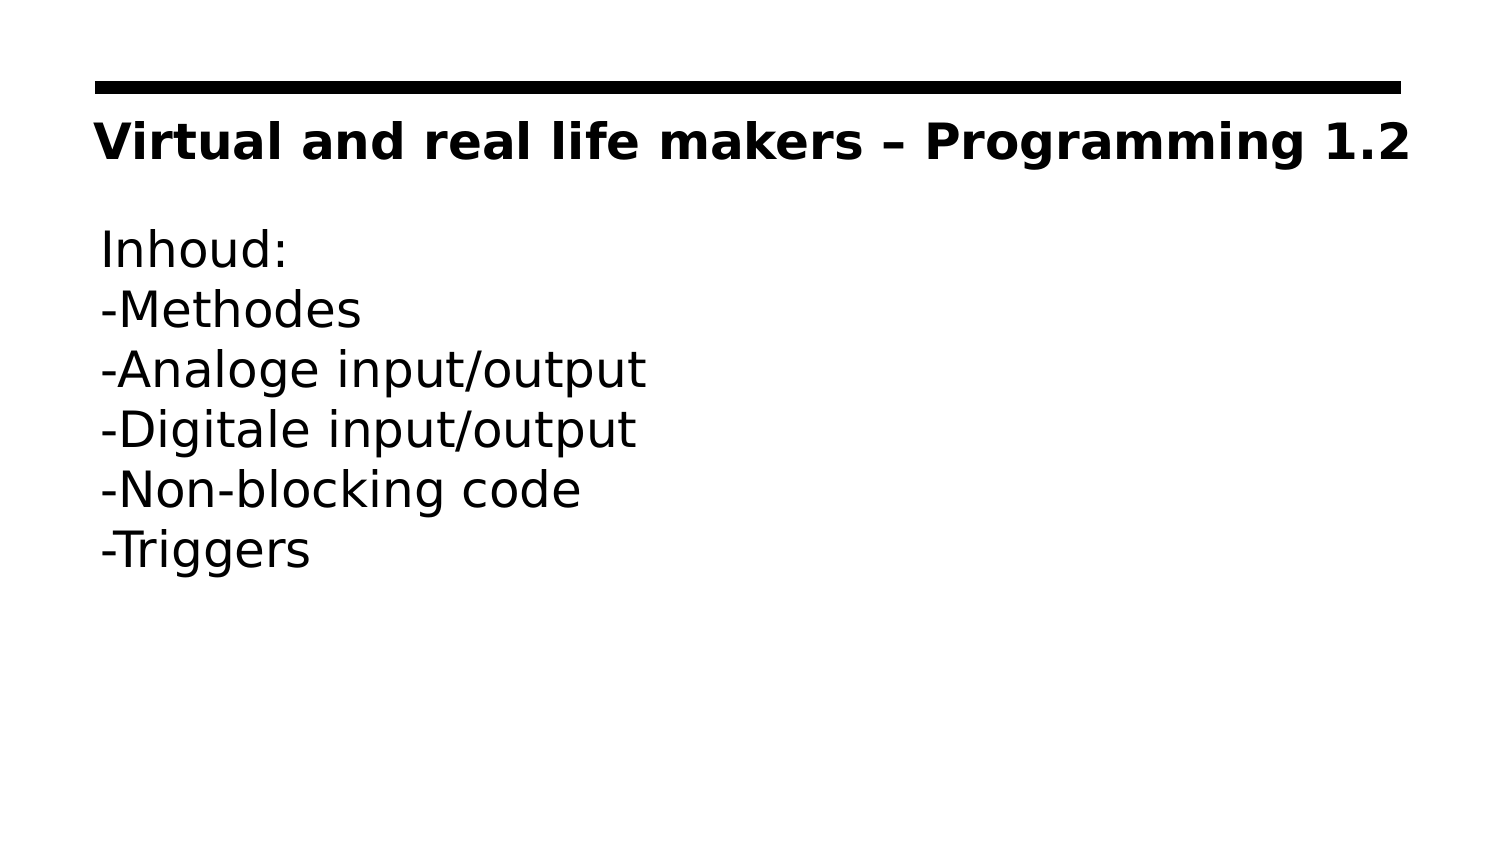

# Virtual and real life makers – Programming 1.2
Inhoud:
-Methodes
-Analoge input/output
-Digitale input/output
-Non-blocking code
-Triggers